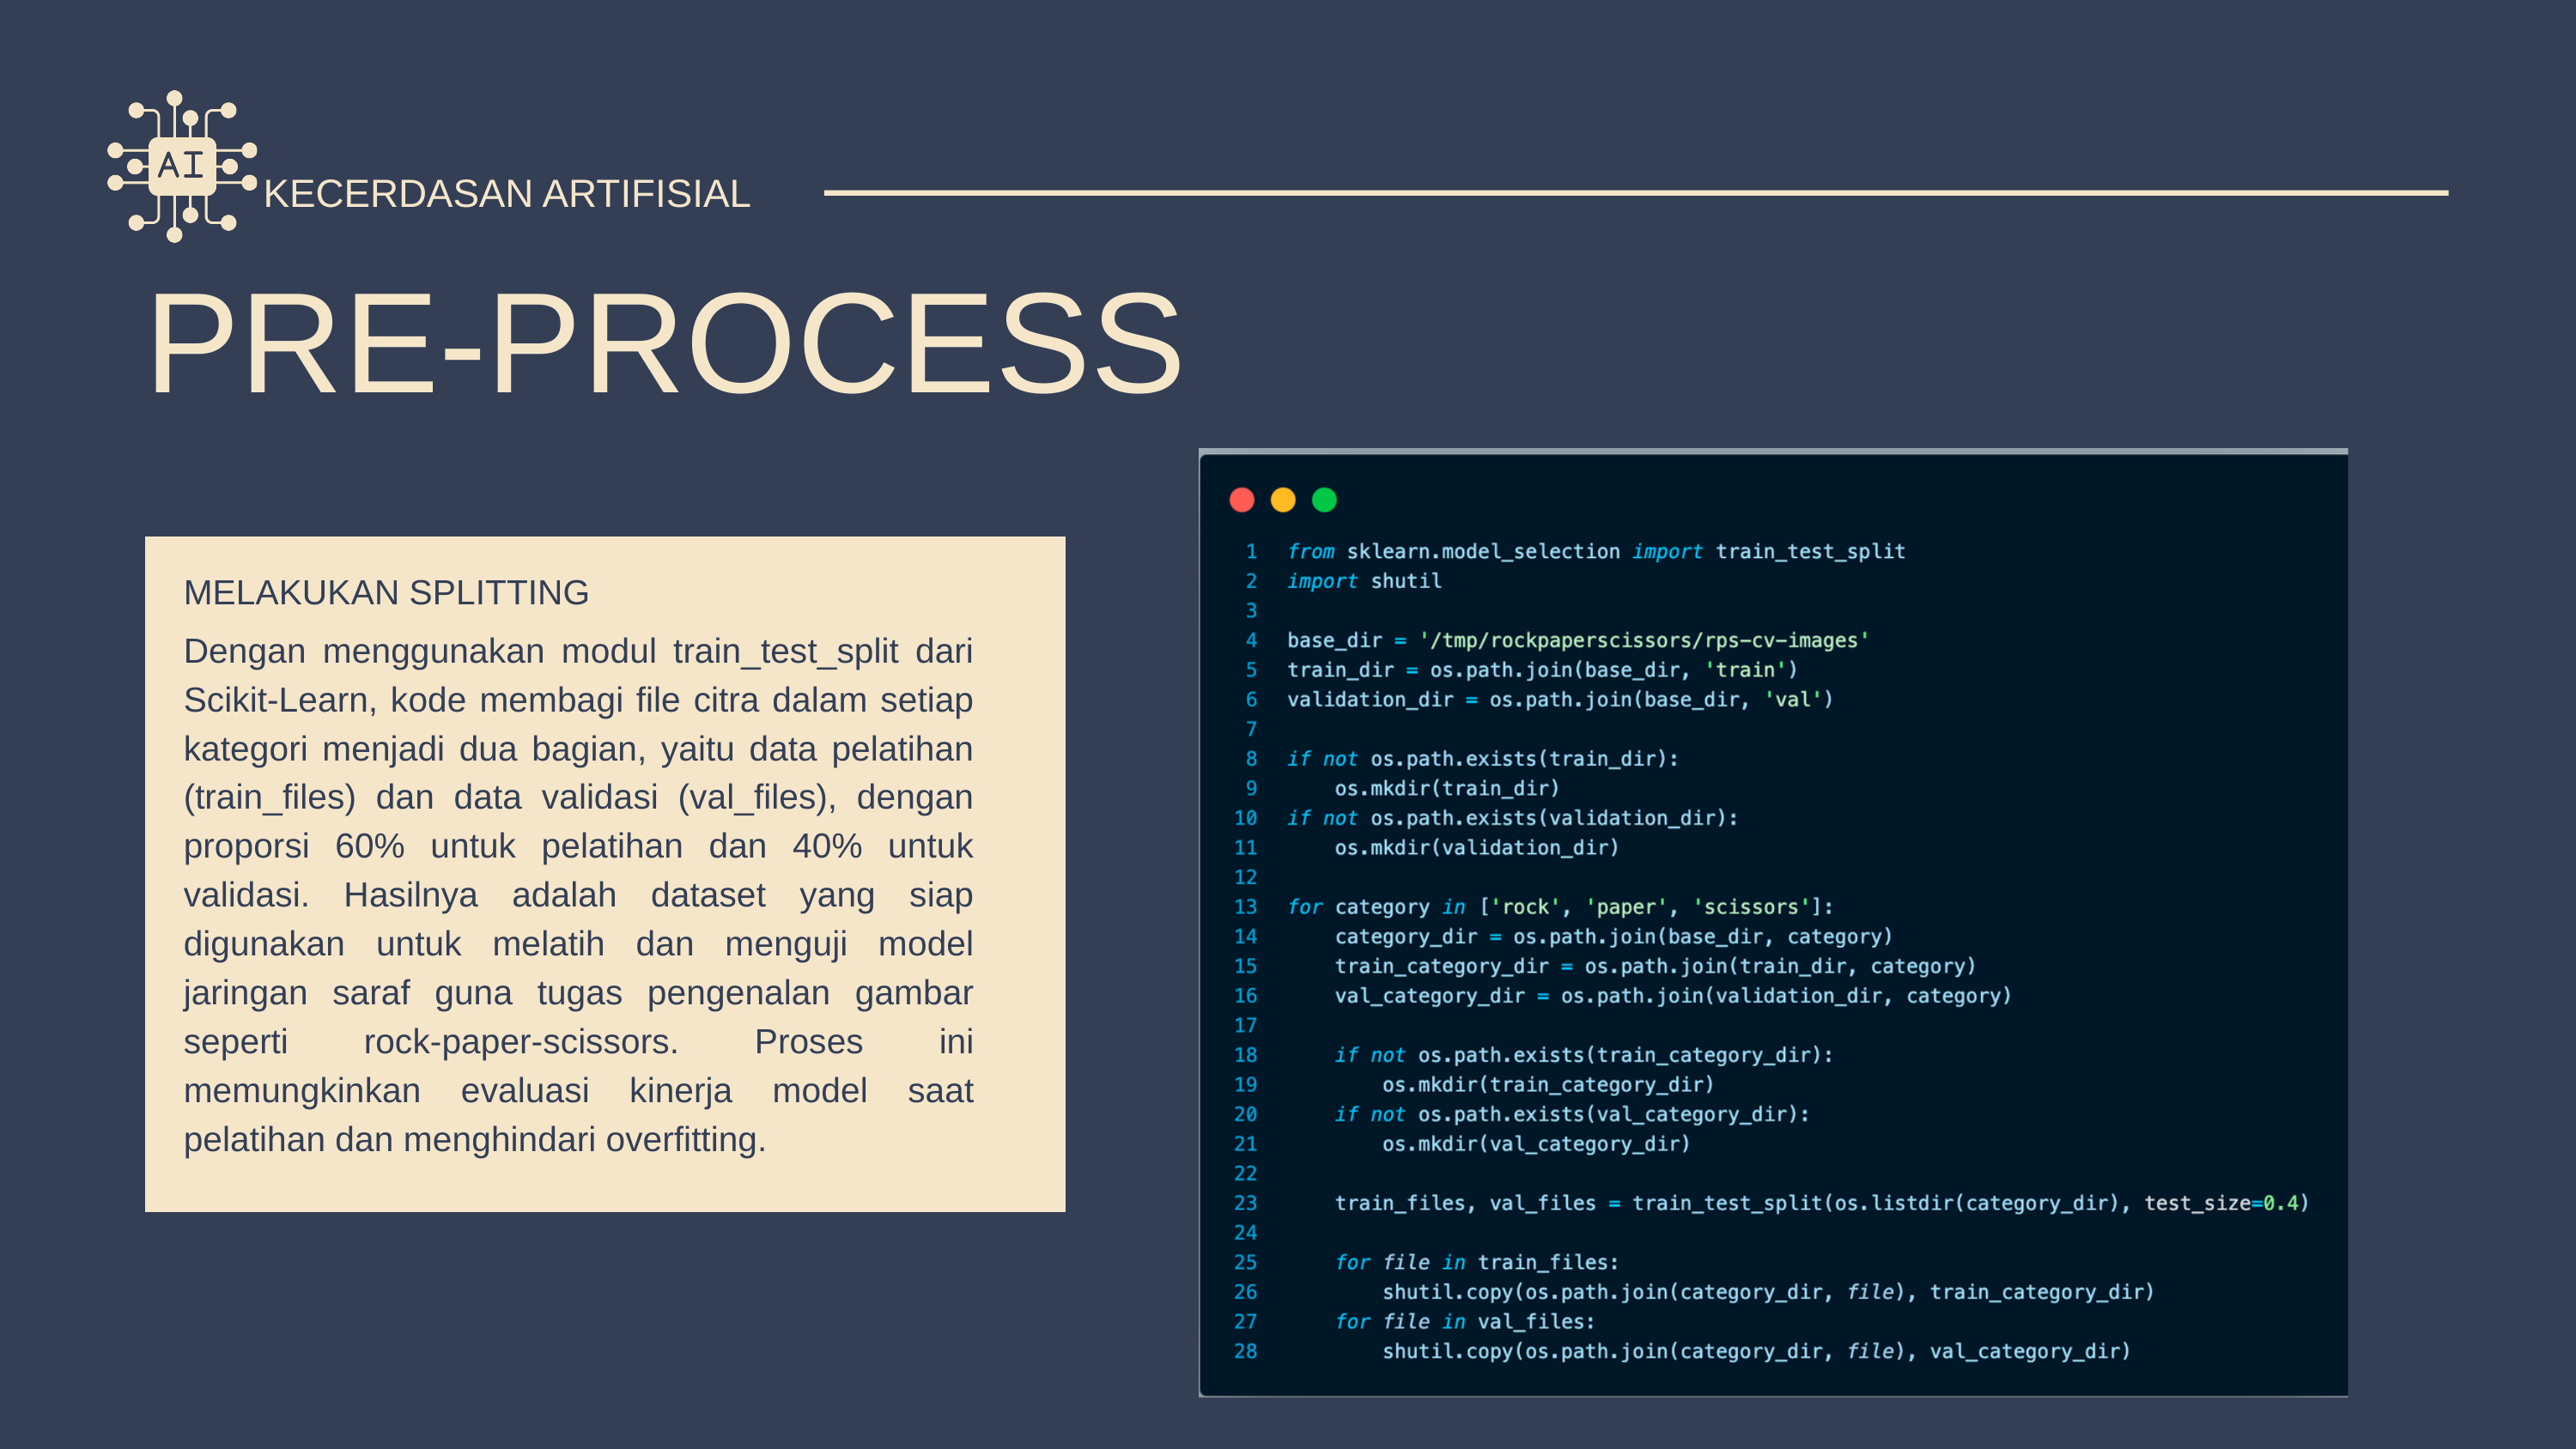

KECERDASAN ARTIFISIAL

PRE-PROCESS

MELAKUKAN SPLITTING
Dengan menggunakan modul train_test_split dari Scikit-Learn, kode membagi file citra dalam setiap kategori menjadi dua bagian, yaitu data pelatihan (train_files) dan data validasi (val_files), dengan proporsi 60% untuk pelatihan dan 40% untuk validasi. Hasilnya adalah dataset yang siap digunakan untuk melatih dan menguji model jaringan saraf guna tugas pengenalan gambar seperti rock-paper-scissors. Proses ini memungkinkan evaluasi kinerja model saat pelatihan dan menghindari overfitting.